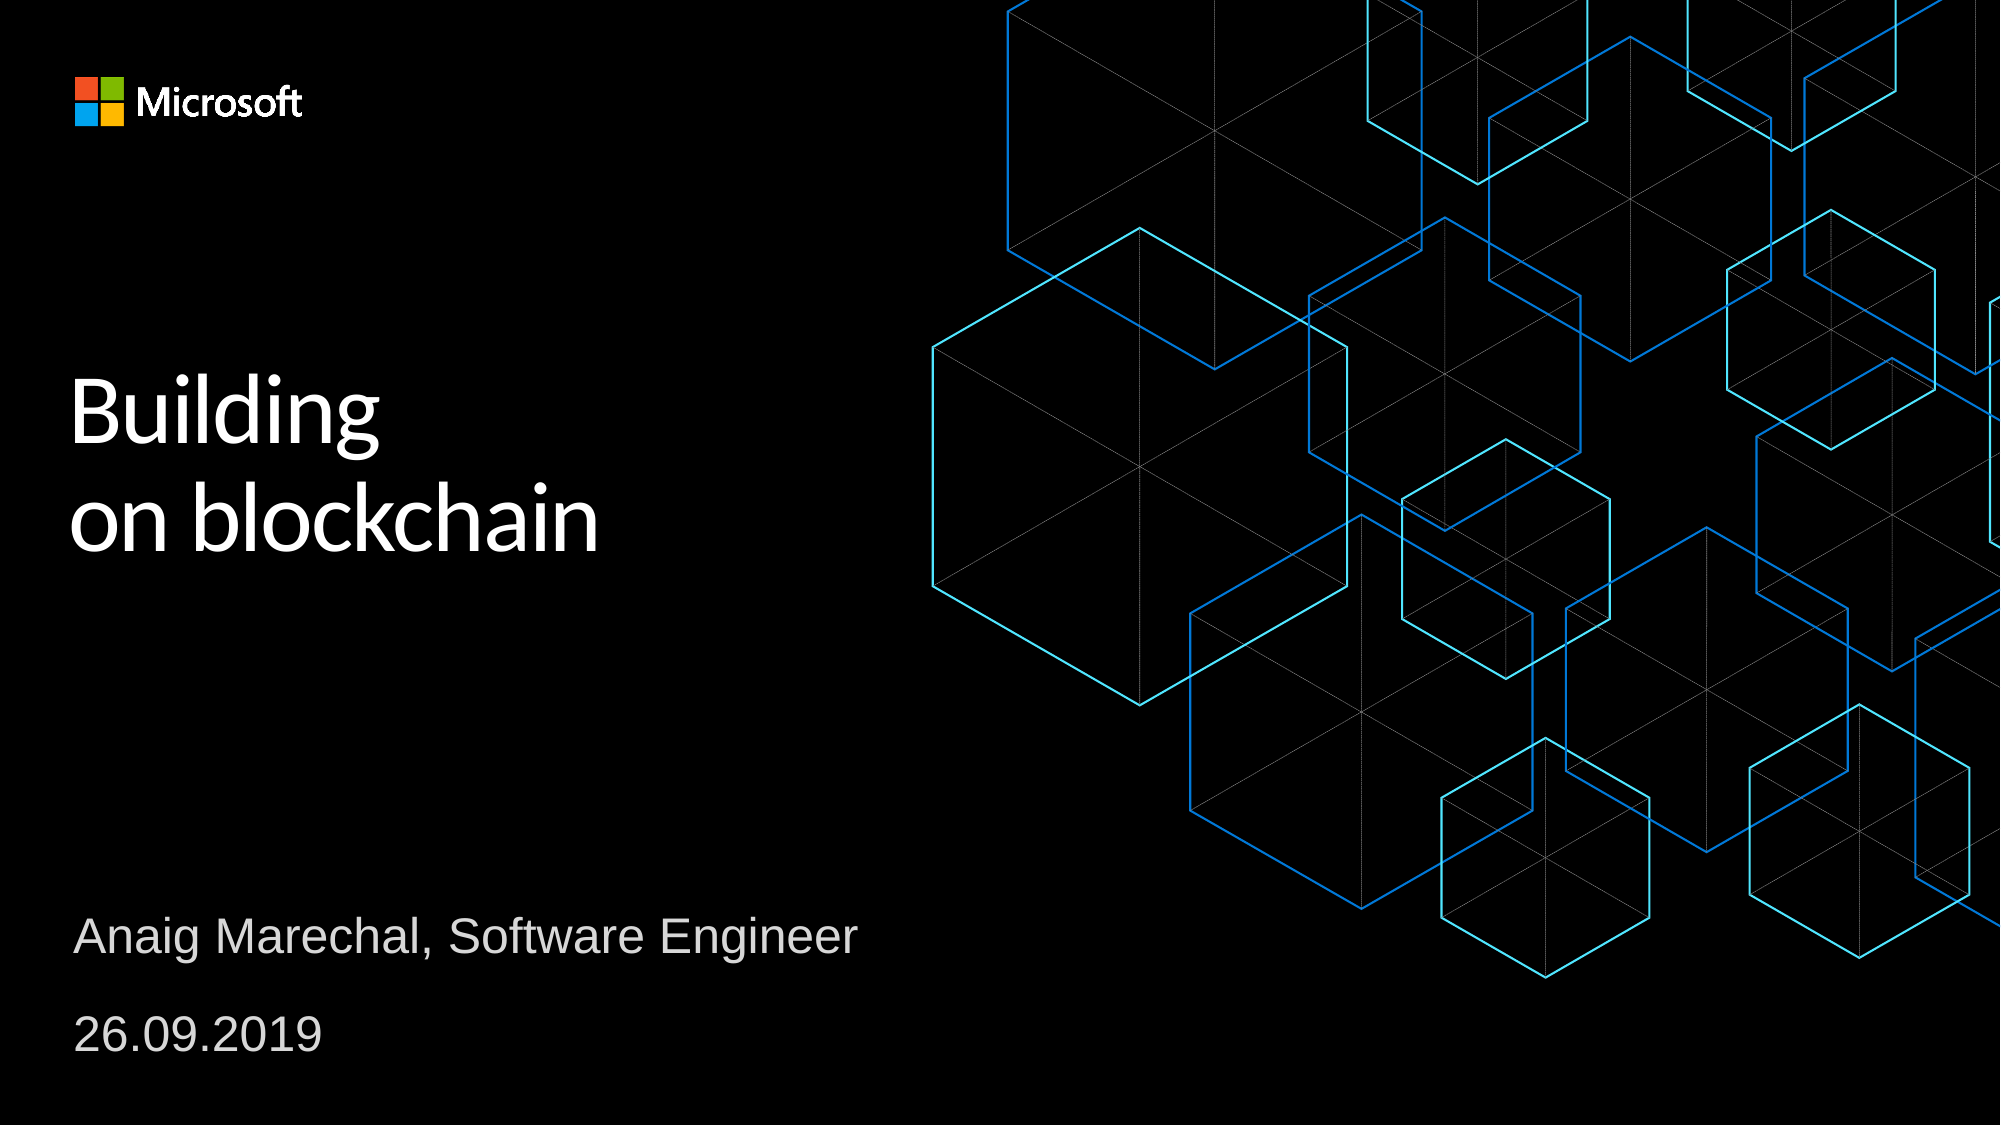

# Building on blockchain
Anaig Marechal, Software Engineer
26.09.2019